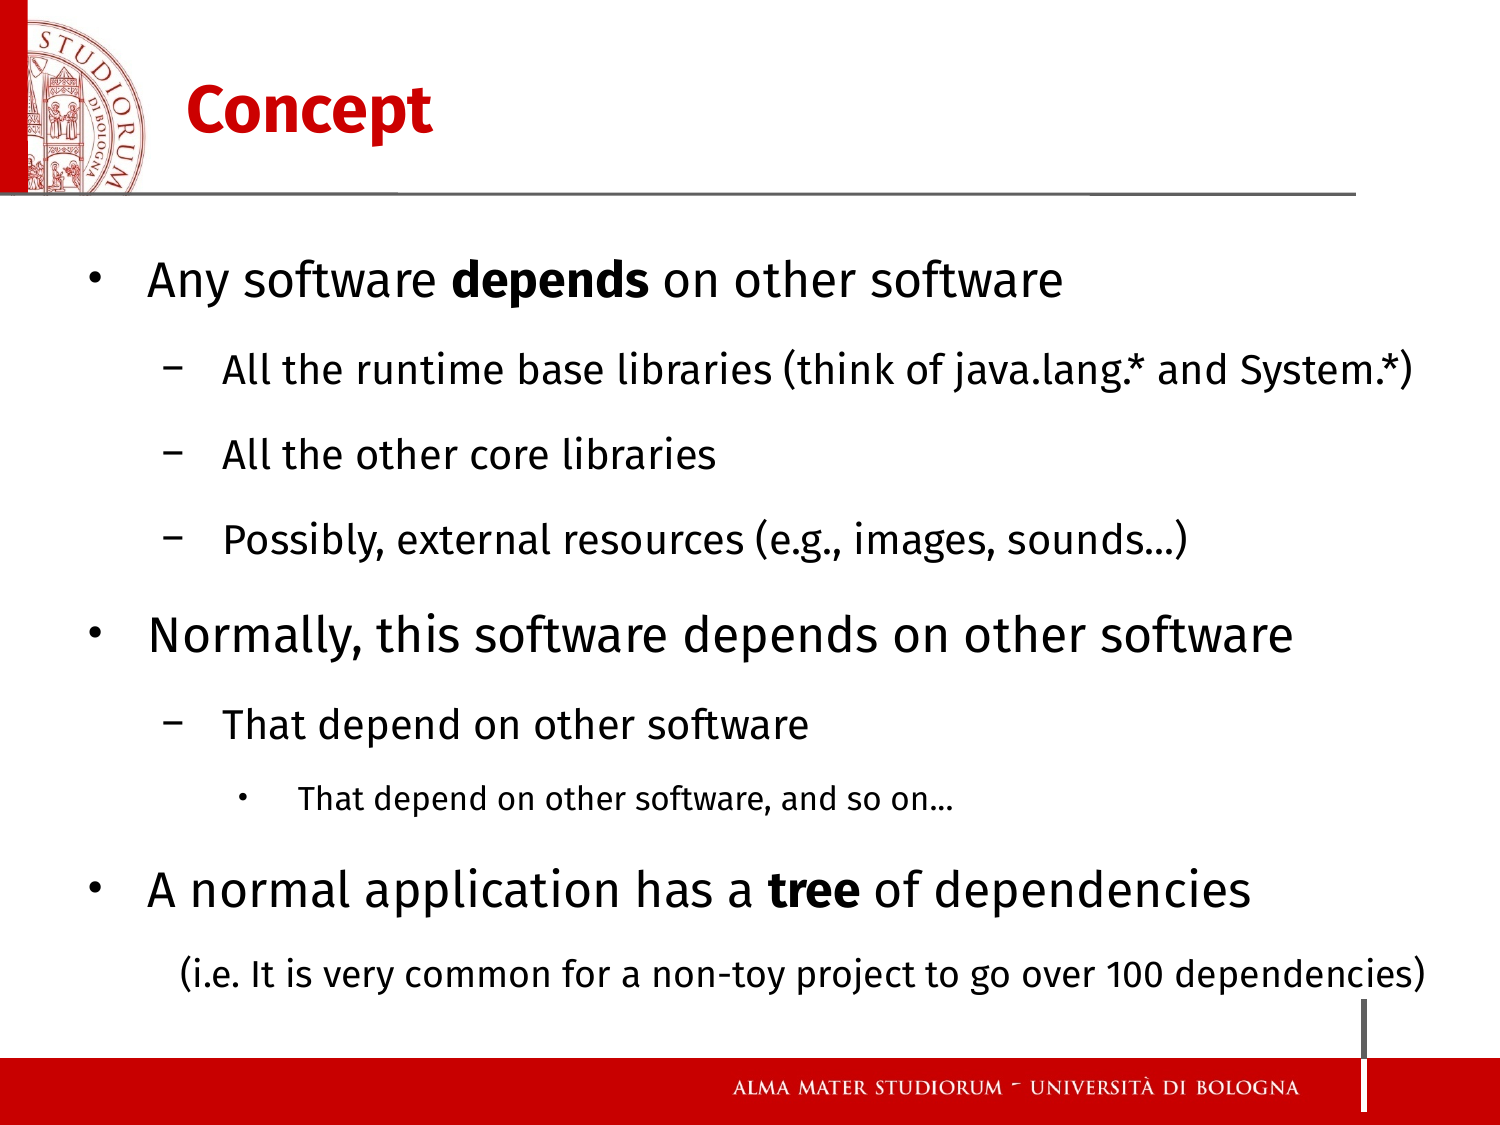

# Concept
Any software depends on other software
All the runtime base libraries (think of java.lang.* and System.*)
All the other core libraries
Possibly, external resources (e.g., images, sounds...)
Normally, this software depends on other software
That depend on other software
That depend on other software, and so on...
A normal application has a tree of dependencies
(i.e. It is very common for a non-toy project to go over 100 dependencies)